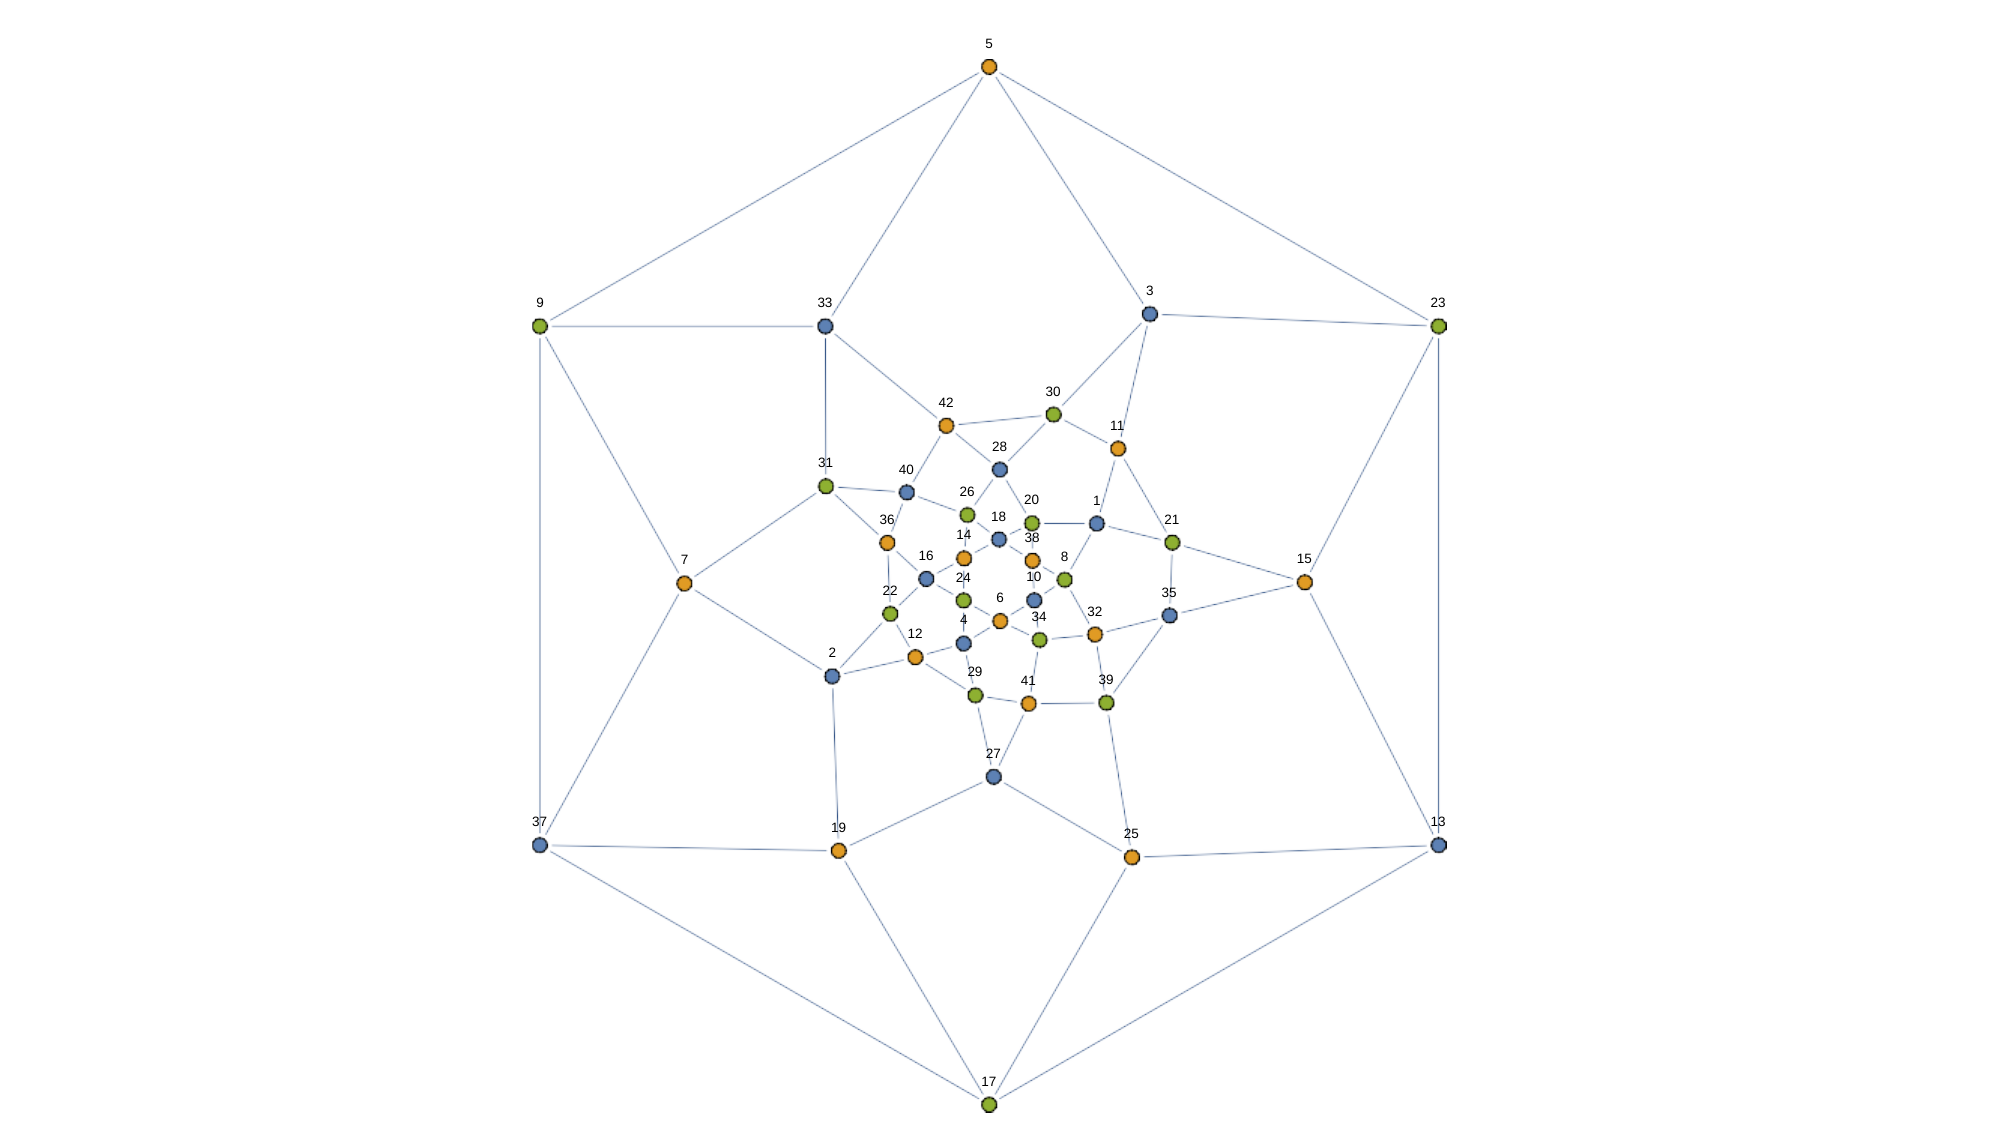

5

3
9
23
33
30
42
11
28
31
40
26
20
1
18
21
36
14
38
16
8
15
7
10
24
22
35
6
32
34
4
12
2
29
39
41
27
37
13
19
25
17